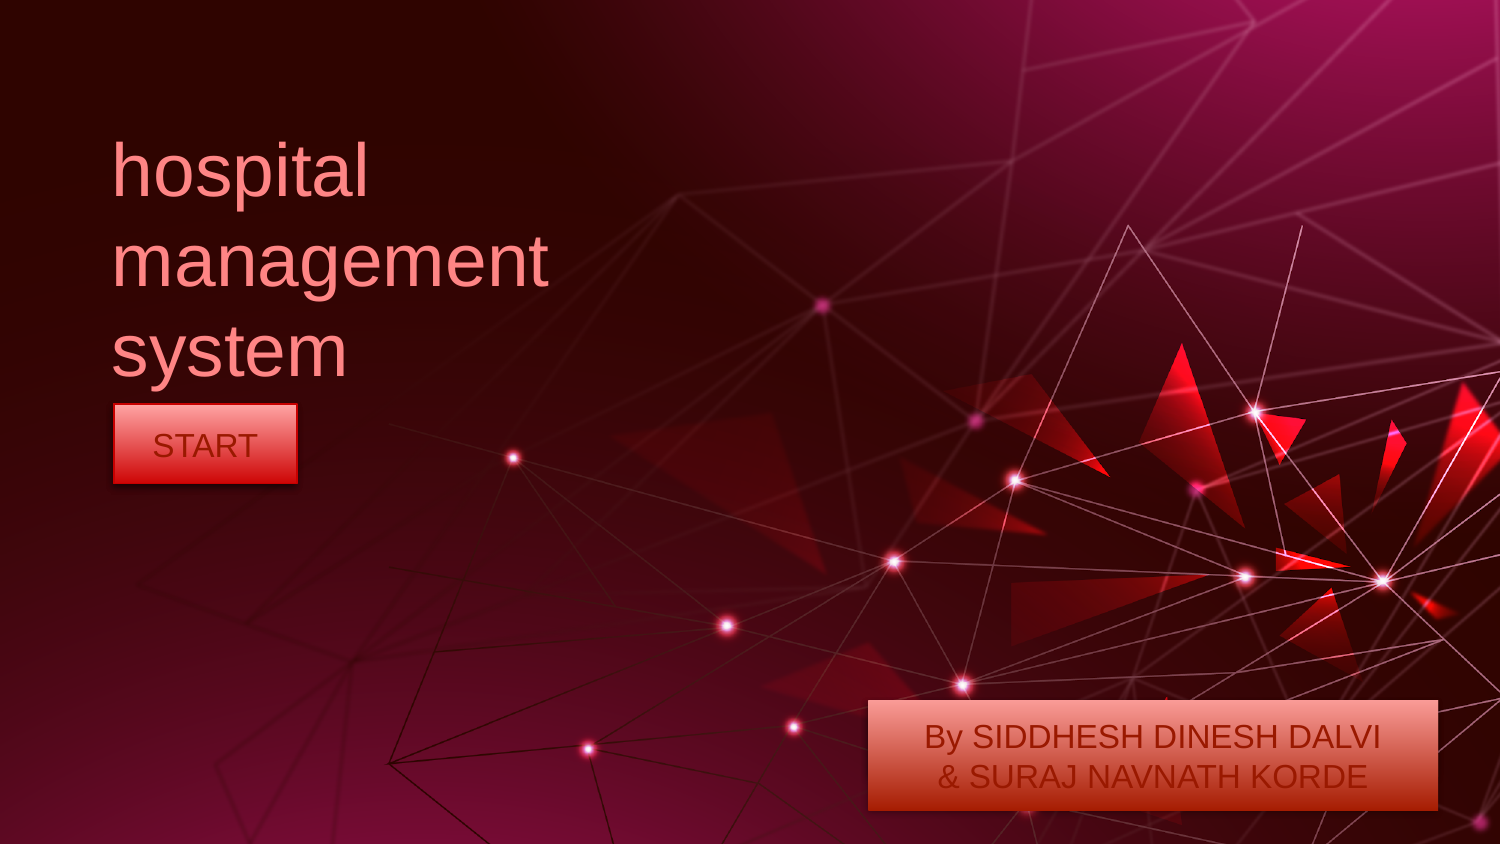

# hospital management system

START

By SIDDHESH DINESH DALVI
& SURAJ NAVNATH KORDE